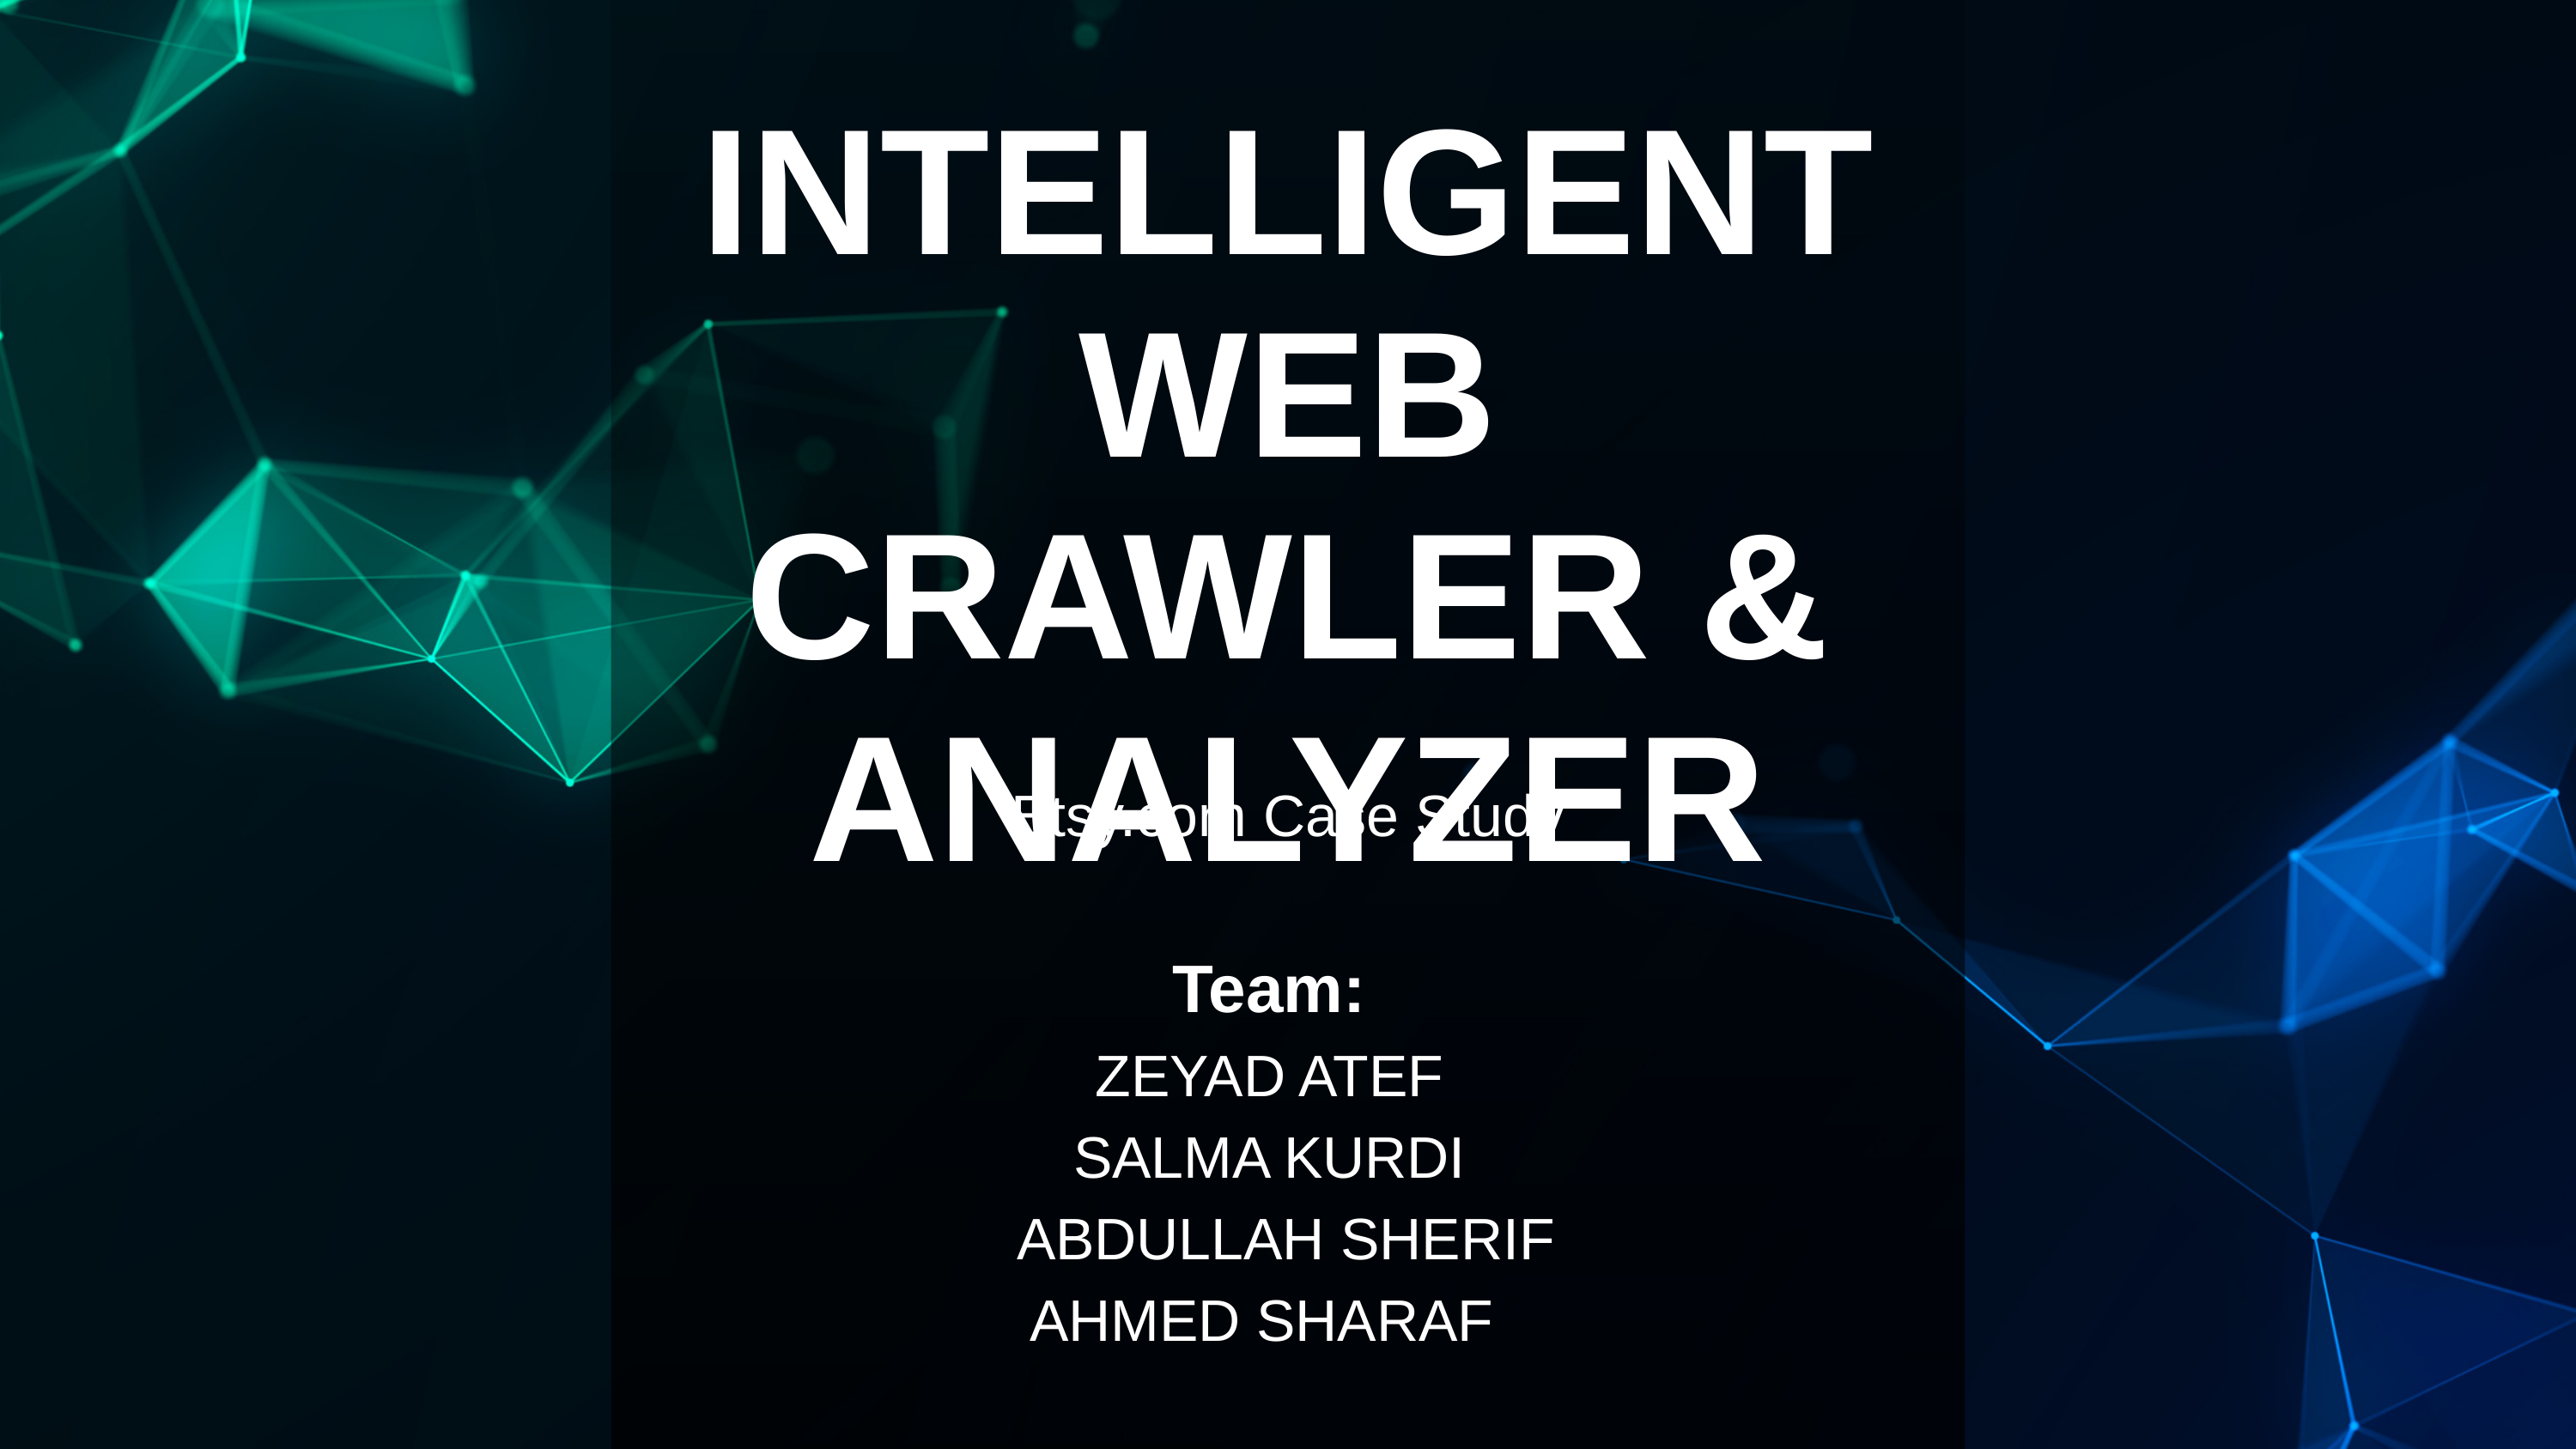

INTELLIGENT WEB CRAWLER & ANALYZER

Etsy.com Case Study

Team:
 ZEYAD ATEF
SALMA KURDI
  ABDULLAH SHERIF
AHMED SHARAF